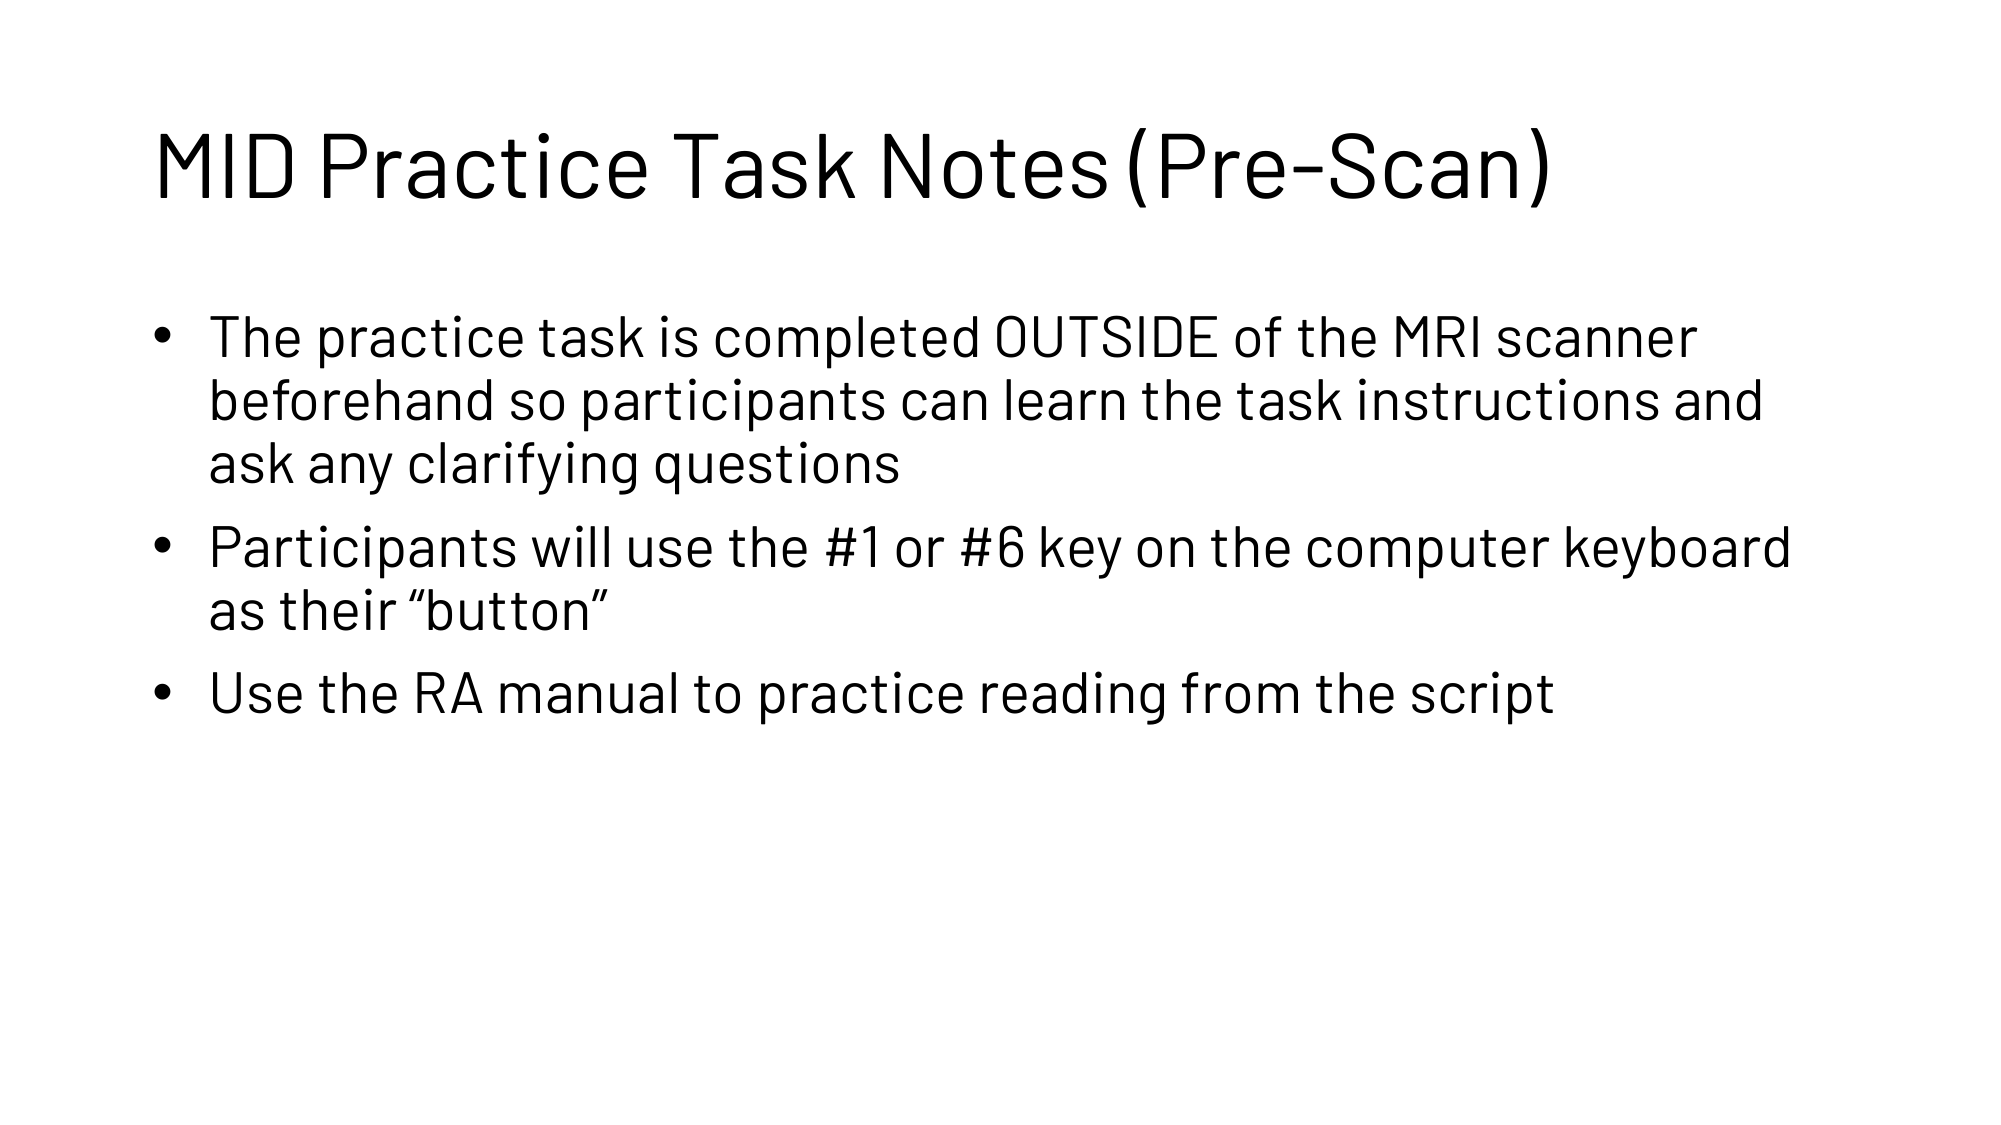

# MID Practice Task Notes (Pre-Scan)
The practice task is completed OUTSIDE of the MRI scanner beforehand so participants can learn the task instructions and ask any clarifying questions
Participants will use the #1 or #6 key on the computer keyboard as their “button”
Use the RA manual to practice reading from the script